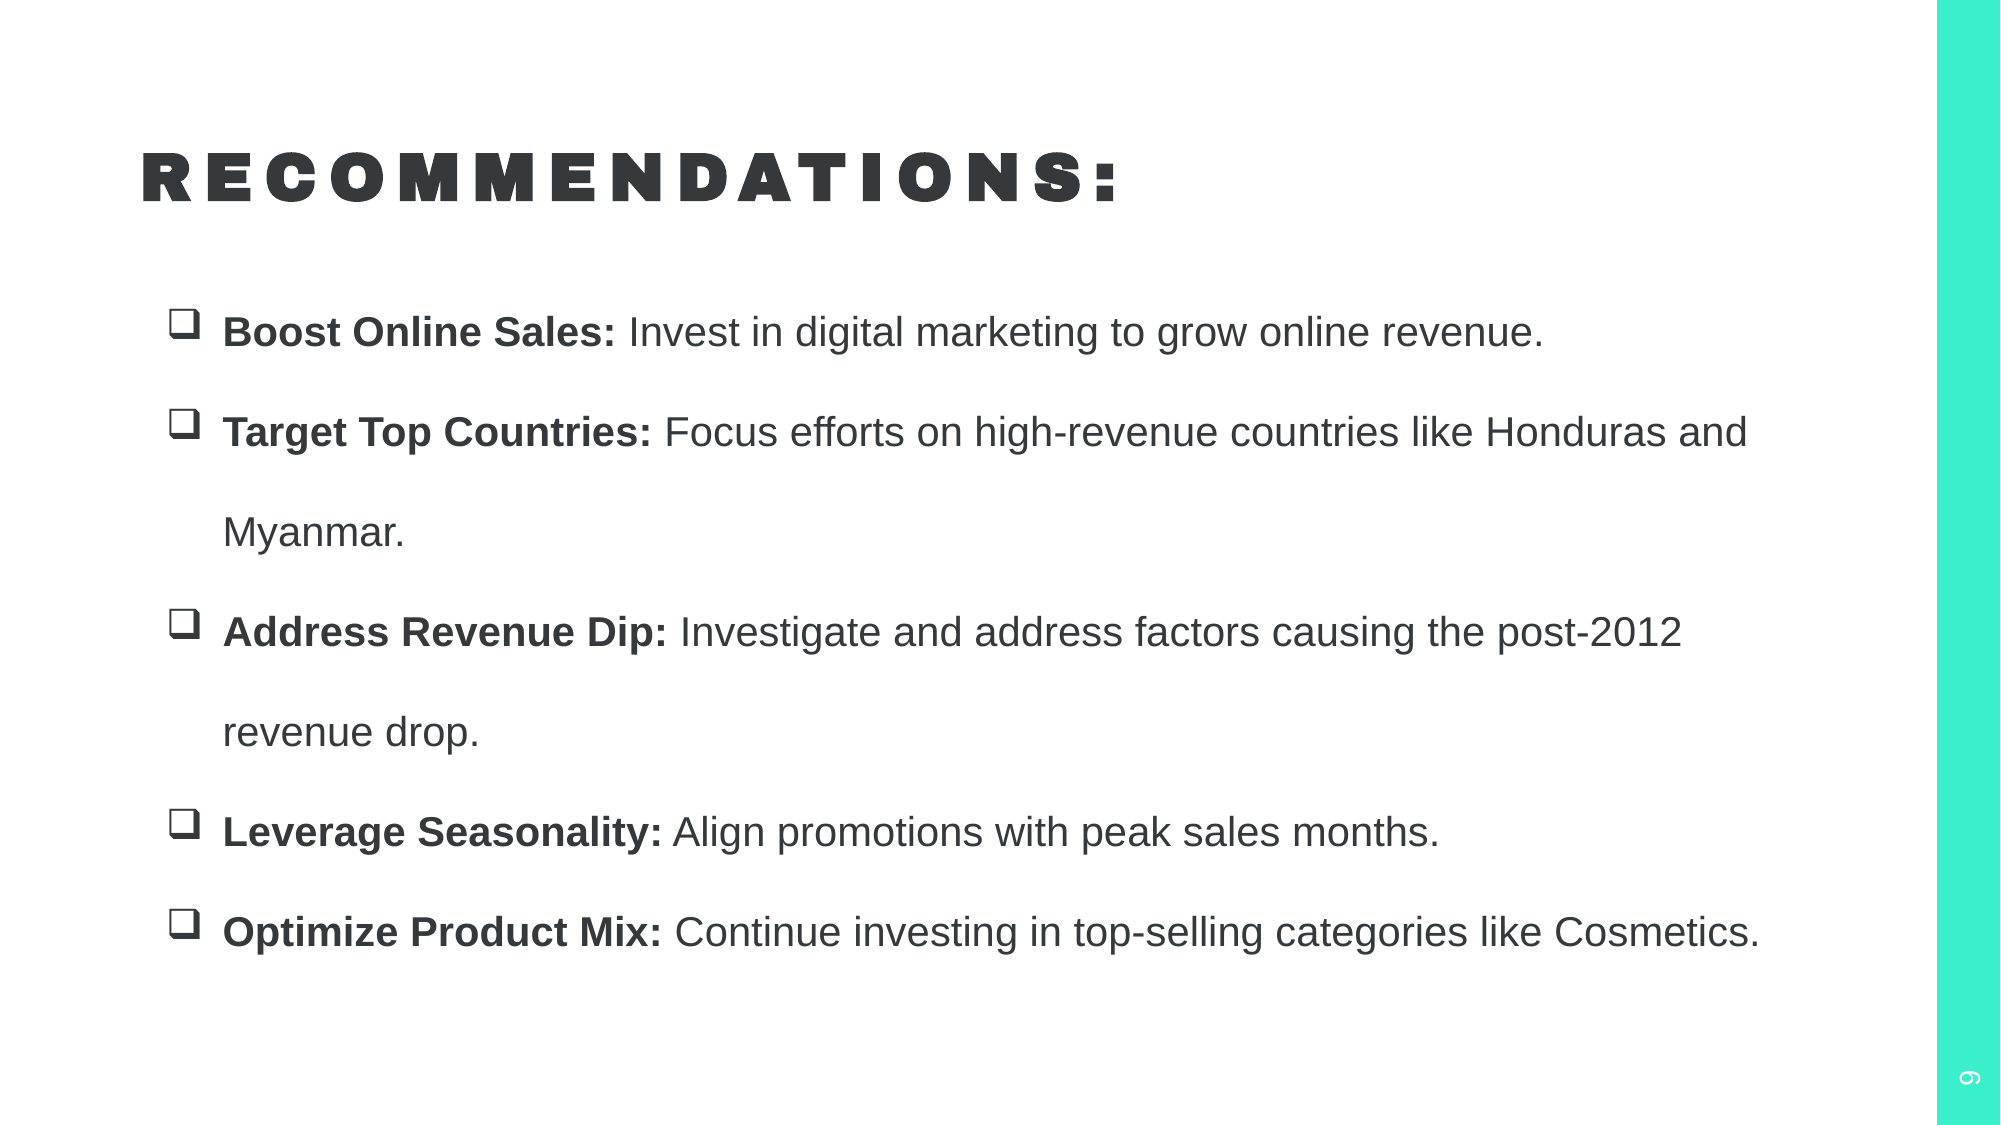

# Recommendations:
Boost Online Sales: Invest in digital marketing to grow online revenue.
Target Top Countries: Focus efforts on high-revenue countries like Honduras and Myanmar.
Address Revenue Dip: Investigate and address factors causing the post-2012 revenue drop.
Leverage Seasonality: Align promotions with peak sales months.
Optimize Product Mix: Continue investing in top-selling categories like Cosmetics.

9